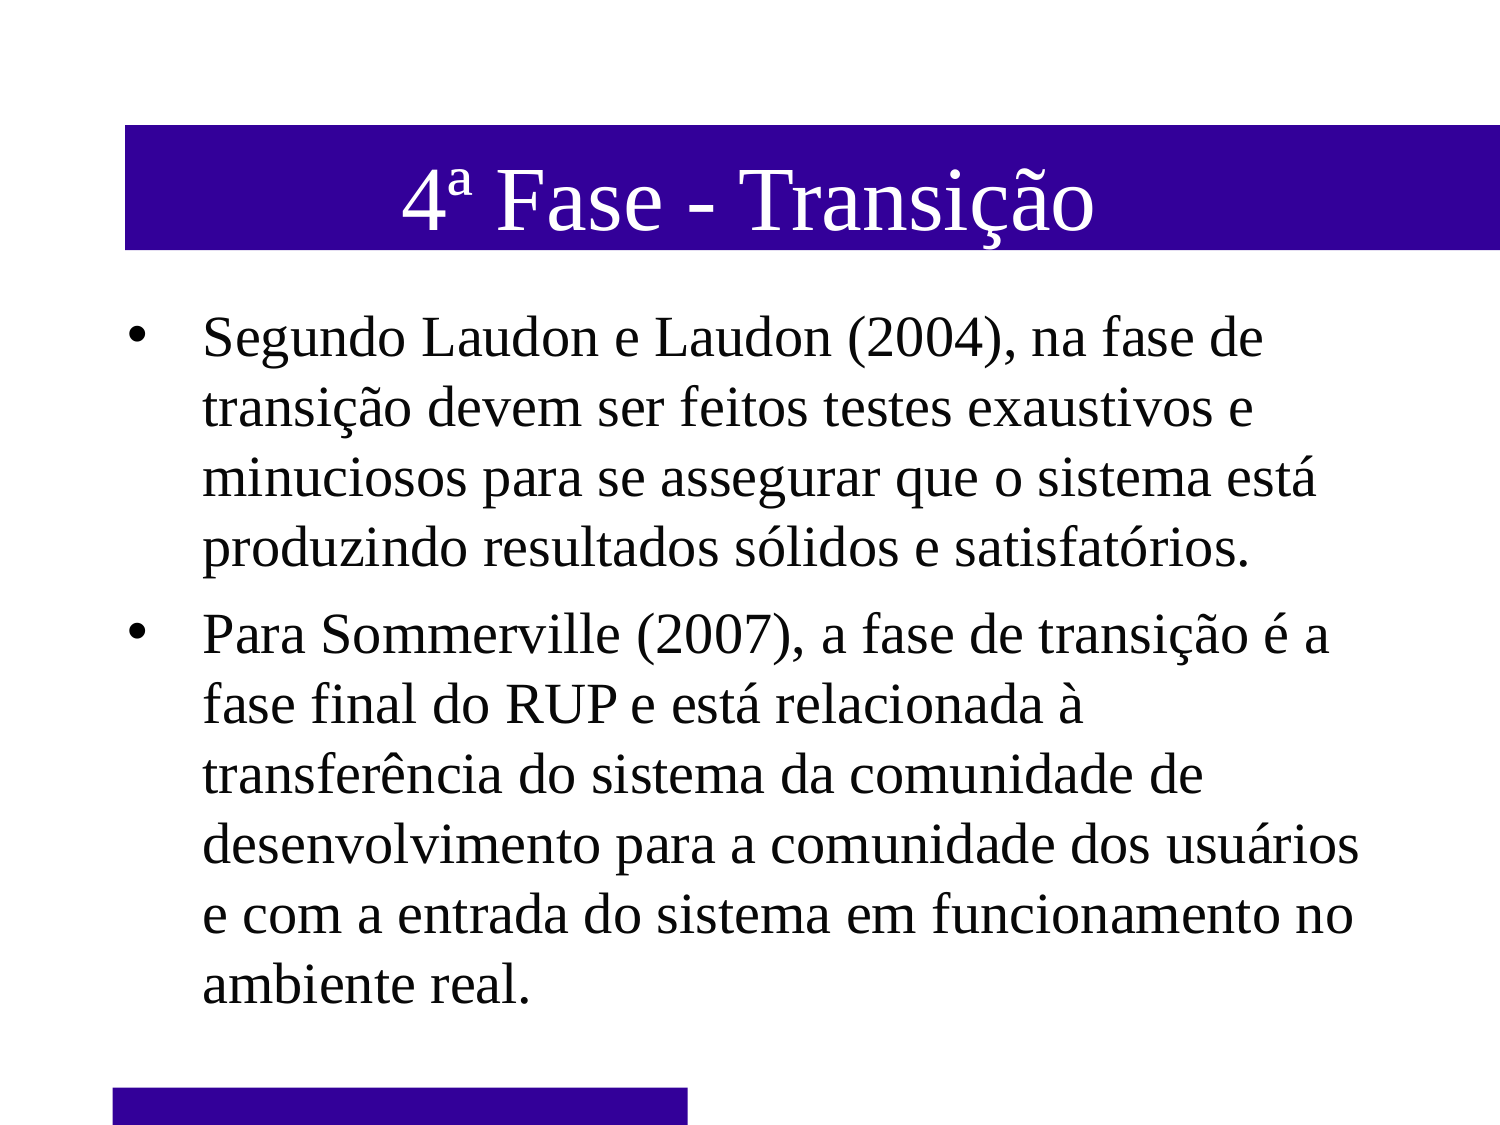

# 4ª Fase - Transição
Segundo Laudon e Laudon (2004), na fase de transição devem ser feitos testes exaustivos e minuciosos para se assegurar que o sistema está produzindo resultados sólidos e satisfatórios.
Para Sommerville (2007), a fase de transição é a fase final do RUP e está relacionada à transferência do sistema da comunidade de desenvolvimento para a comunidade dos usuários e com a entrada do sistema em funcionamento no ambiente real.